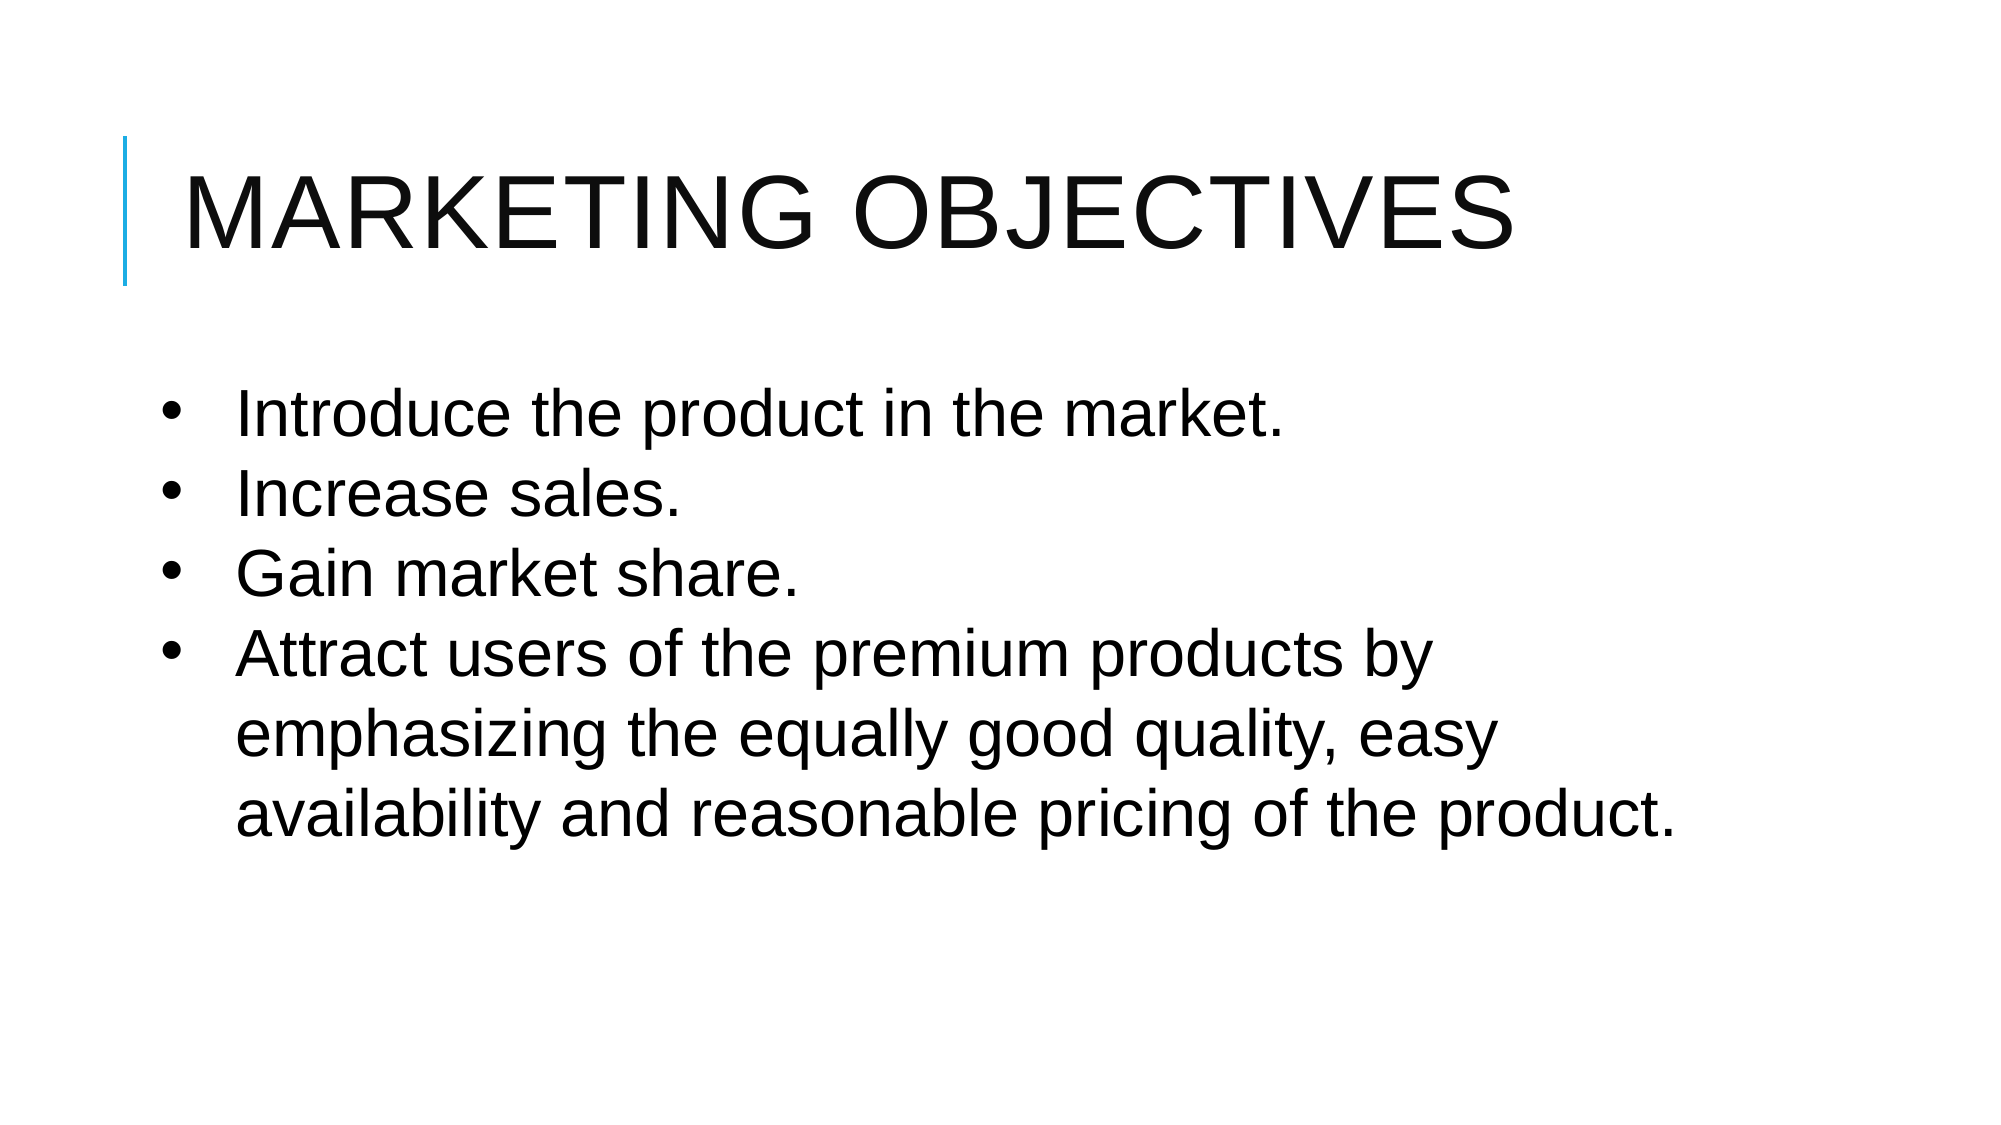

# Marketing Objectives
Introduce the product in the market.
Increase sales.
Gain market share.
Attract users of the premium products by emphasizing the equally good quality, easy availability and reasonable pricing of the product.